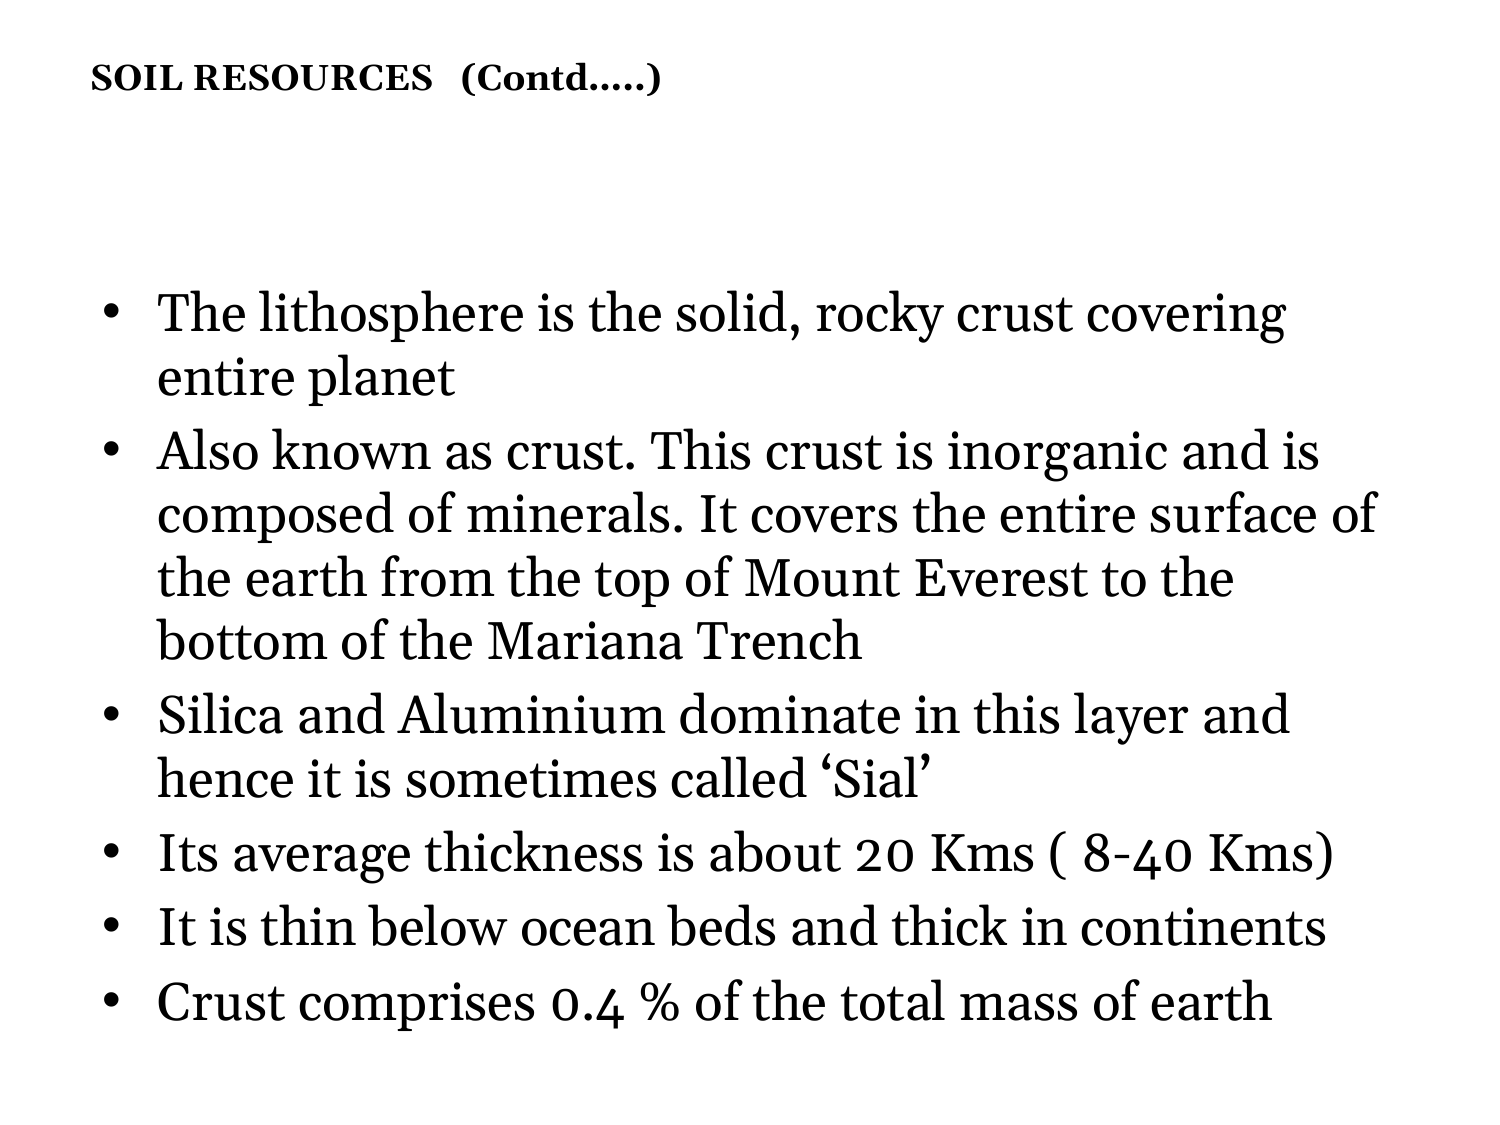

SOIL RESOURCES   (Contd…..)

The lithosphere is the solid, rocky crust covering entire planet
Also known as crust. This crust is inorganic and is composed of minerals. It covers the entire surface of the earth from the top of Mount Everest to the bottom of the Mariana Trench
Silica and Aluminium dominate in this layer and hence it is sometimes called ‘Sial’
Its average thickness is about 20 Kms ( 8-40 Kms)
It is thin below ocean beds and thick in continents
Crust comprises 0.4 % of the total mass of earth